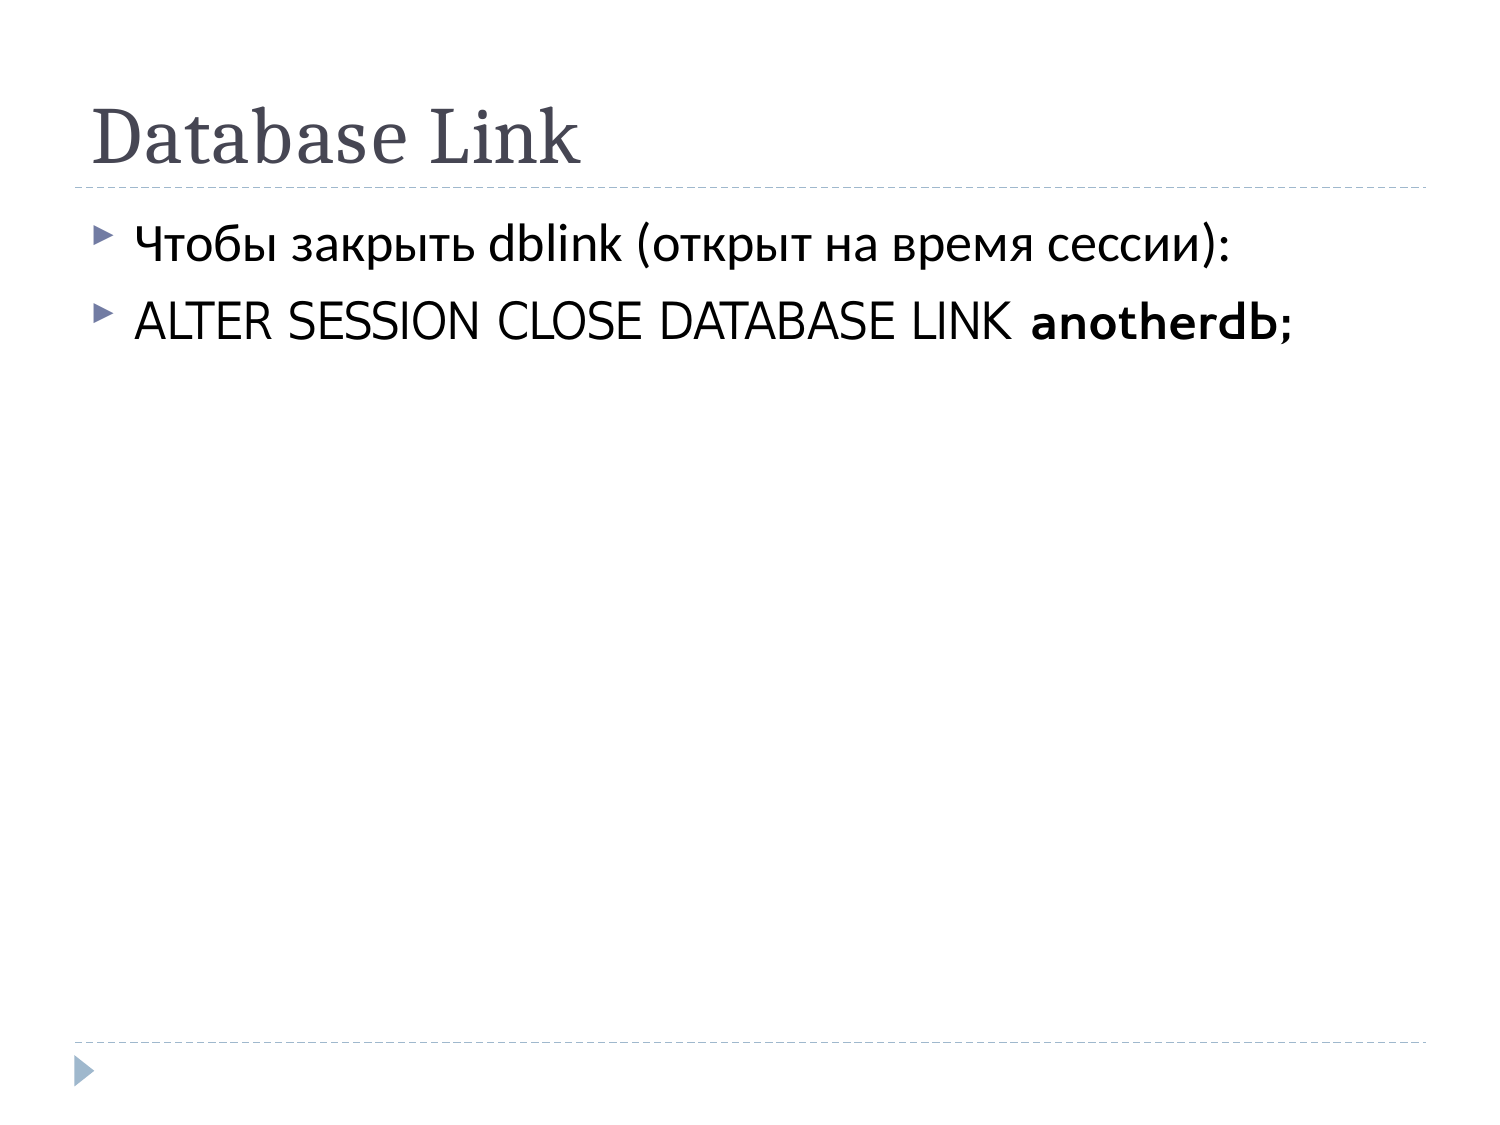

# Database Link
Чтобы закрыть dblink (открыт на время сессии):
ALTER SESSION CLOSE DATABASE LINK anotherdb;